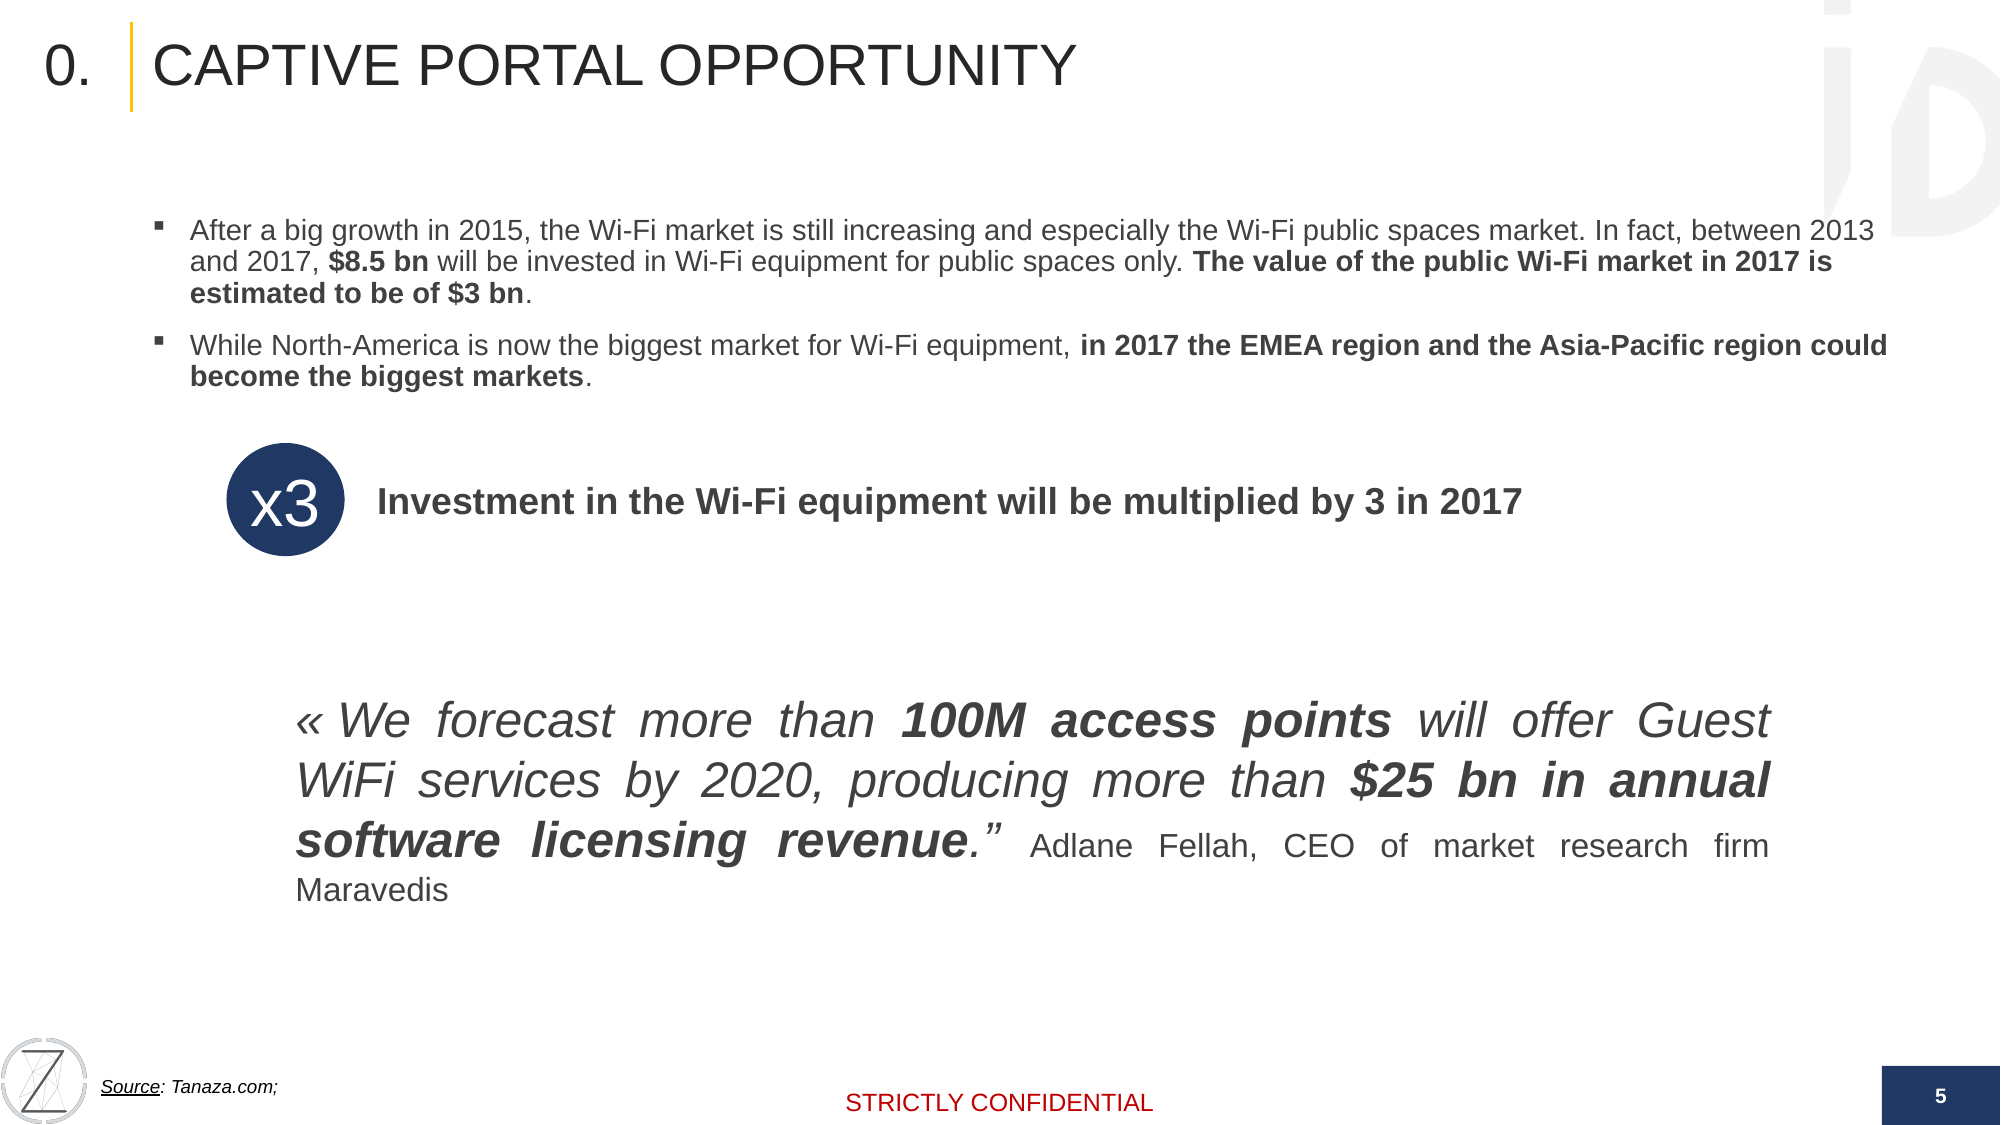

0.
# CAPTIVE PORTAL OPPORTUNITY
After a big growth in 2015, the Wi-Fi market is still increasing and especially the Wi-Fi public spaces market. In fact, between 2013 and 2017, $8.5 bn will be invested in Wi-Fi equipment for public spaces only. The value of the public Wi-Fi market in 2017 is estimated to be of $3 bn.
While North-America is now the biggest market for Wi-Fi equipment, in 2017 the EMEA region and the Asia-Pacific region could become the biggest markets.
x3
Investment in the Wi-Fi equipment will be multiplied by 3 in 2017
« We forecast more than 100M access points will offer Guest WiFi services by 2020, producing more than $25 bn in annual software licensing revenue.” Adlane Fellah, CEO of market research firm Maravedis
5
Source: Tanaza.com;